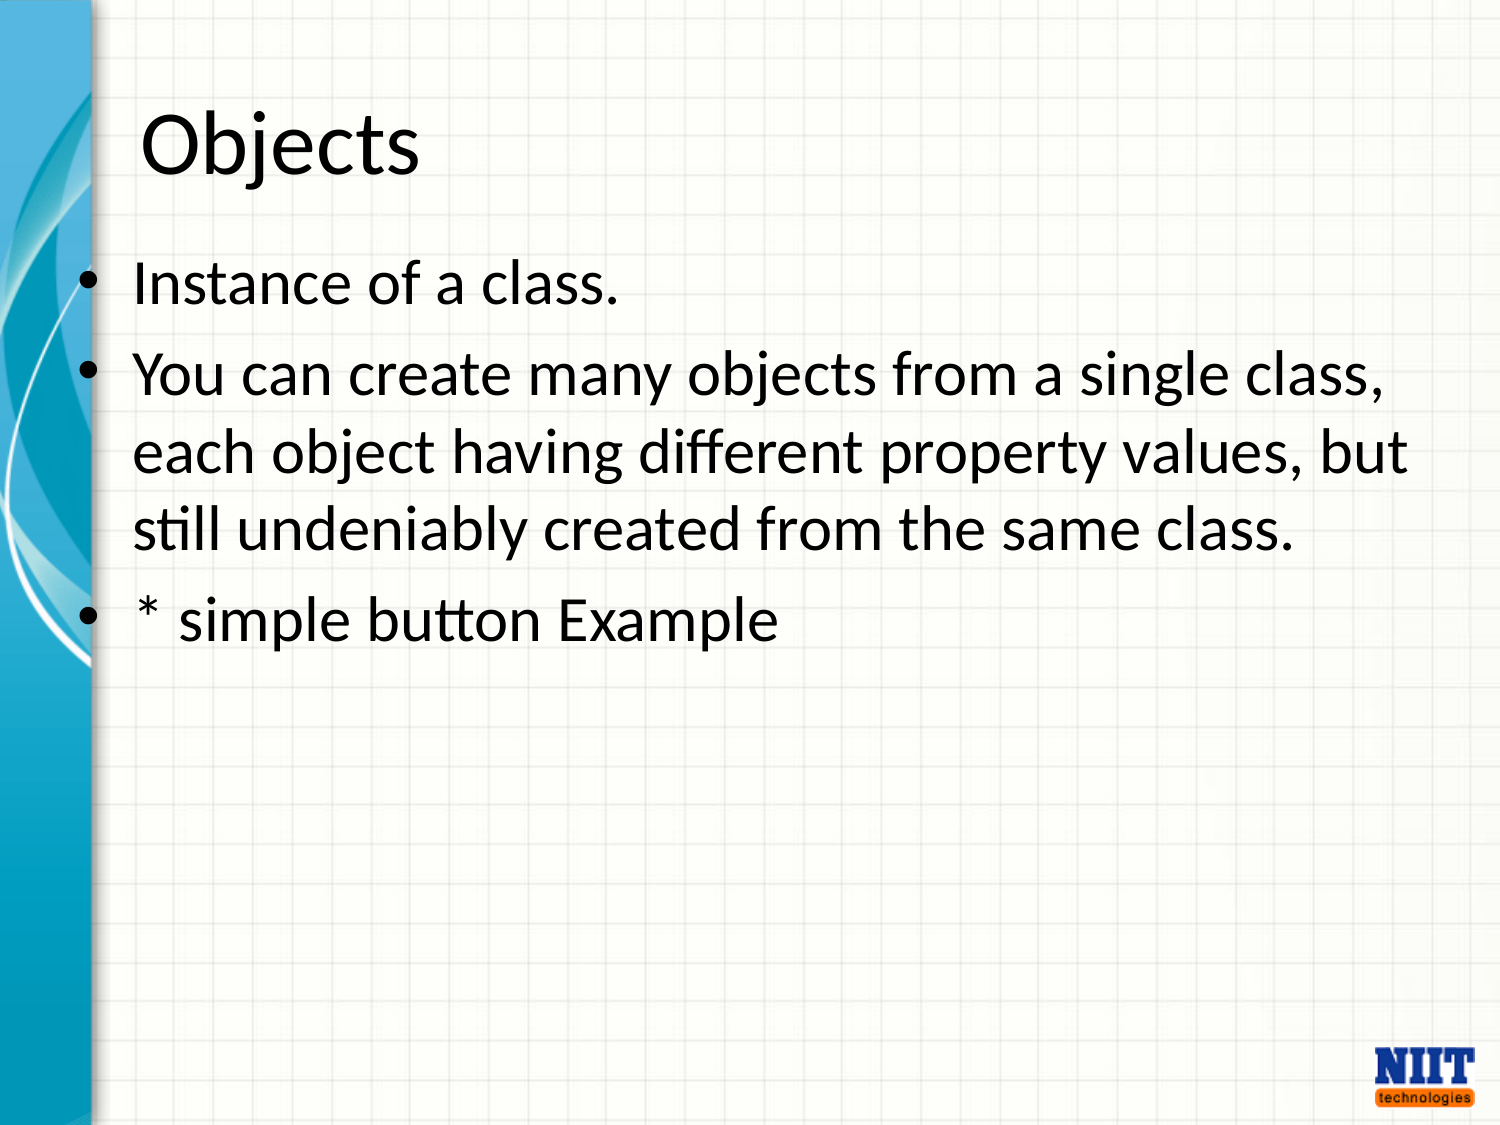

# Objects
Instance of a class.
You can create many objects from a single class, each object having different property values, but still undeniably created from the same class.
* simple button Example